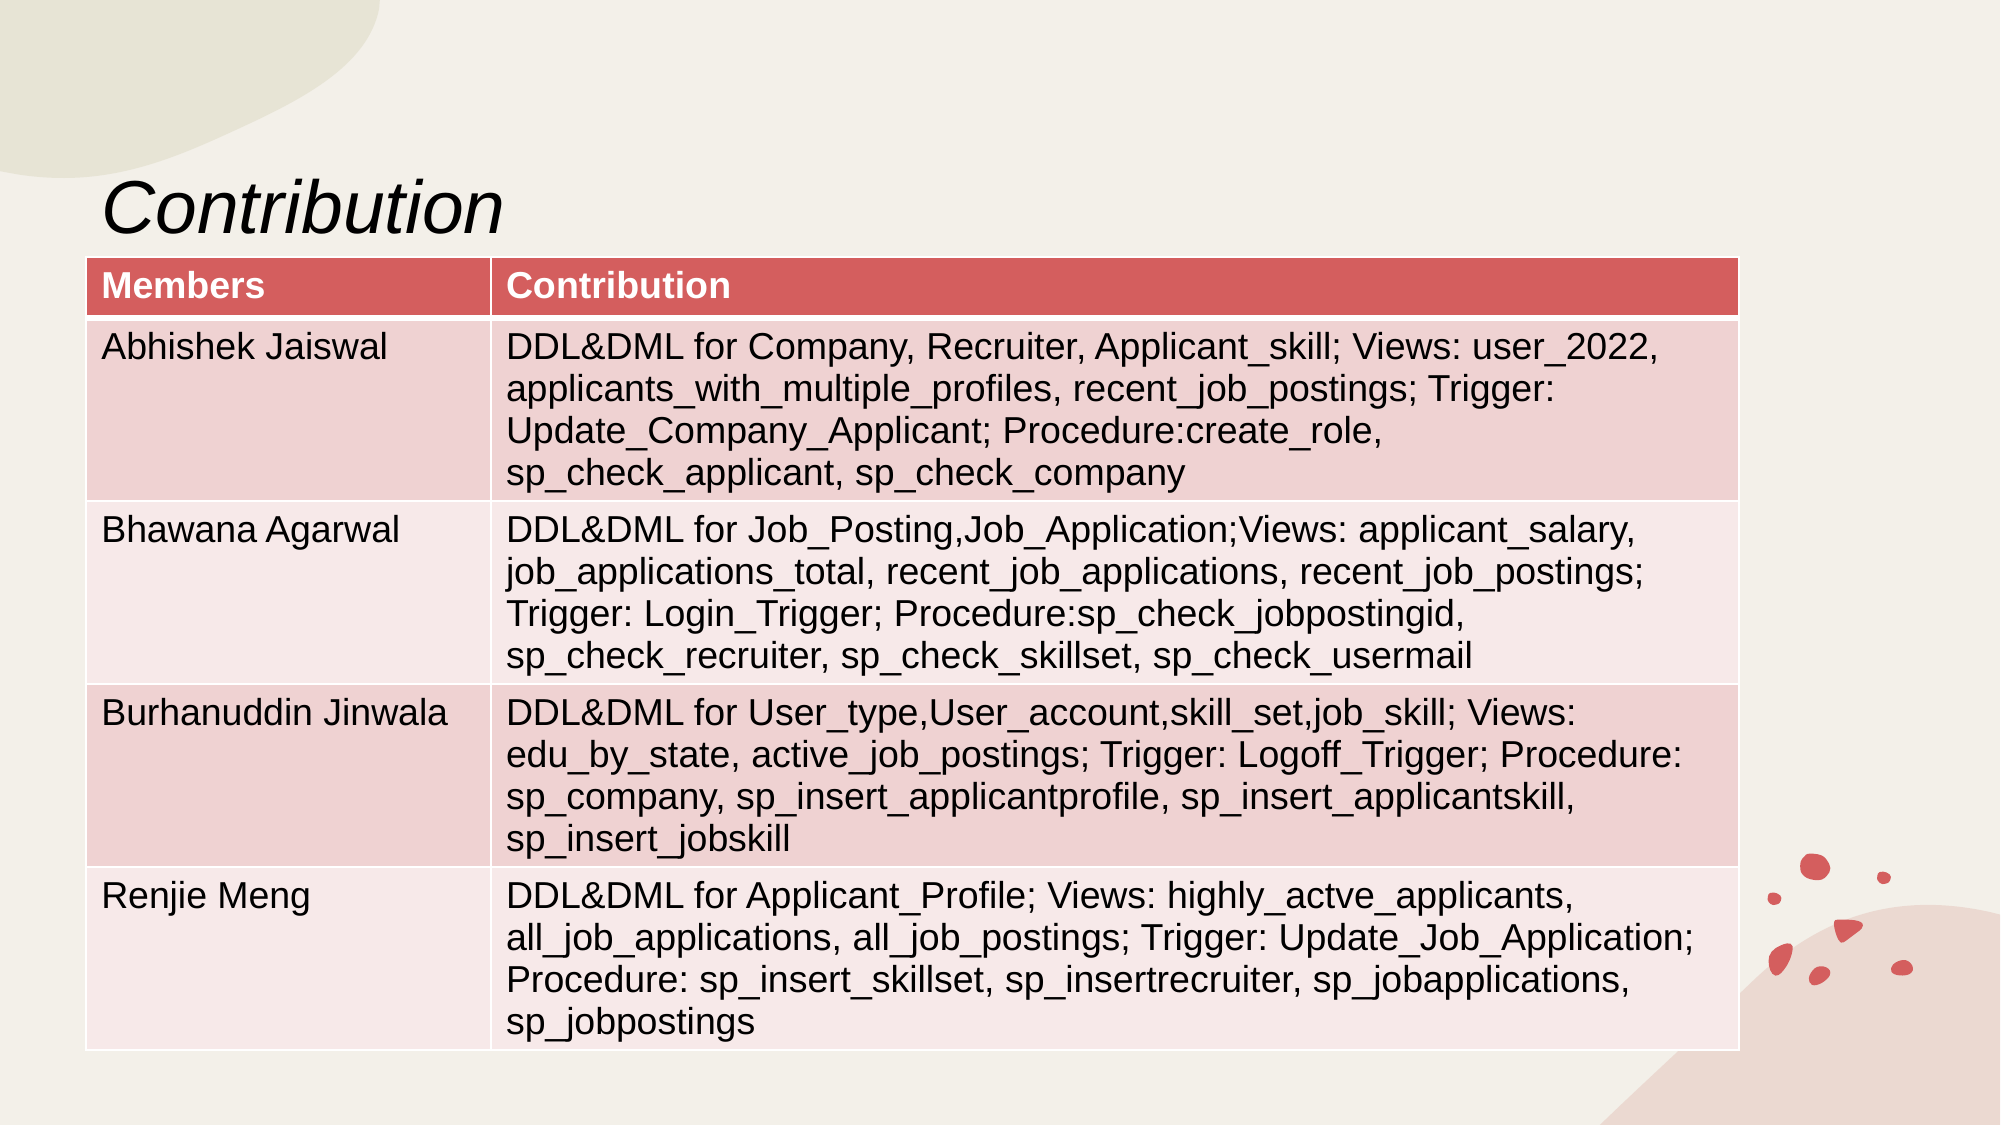

# Contribution
| Members | Contribution |
| --- | --- |
| Abhishek Jaiswal | DDL&DML for Company, Recruiter, Applicant\_skill; Views: user\_2022, applicants\_with\_multiple\_profiles, recent\_job\_postings; Trigger: Update\_Company\_Applicant; Procedure:create\_role, sp\_check\_applicant, sp\_check\_company |
| Bhawana Agarwal | DDL&DML for Job\_Posting,Job\_Application;Views: applicant\_salary, job\_applications\_total, recent\_job\_applications, recent\_job\_postings; Trigger: Login\_Trigger; Procedure:sp\_check\_jobpostingid, sp\_check\_recruiter, sp\_check\_skillset, sp\_check\_usermail |
| Burhanuddin Jinwala | DDL&DML for User\_type,User\_account,skill\_set,job\_skill; Views: edu\_by\_state, active\_job\_postings; Trigger: Logoff\_Trigger; Procedure: sp\_company, sp\_insert\_applicantprofile, sp\_insert\_applicantskill, sp\_insert\_jobskill |
| Renjie Meng | DDL&DML for Applicant\_Profile; Views: highly\_actve\_applicants, all\_job\_applications, all\_job\_postings; Trigger: Update\_Job\_Application; Procedure: sp\_insert\_skillset, sp\_insertrecruiter, sp\_jobapplications, sp\_jobpostings |